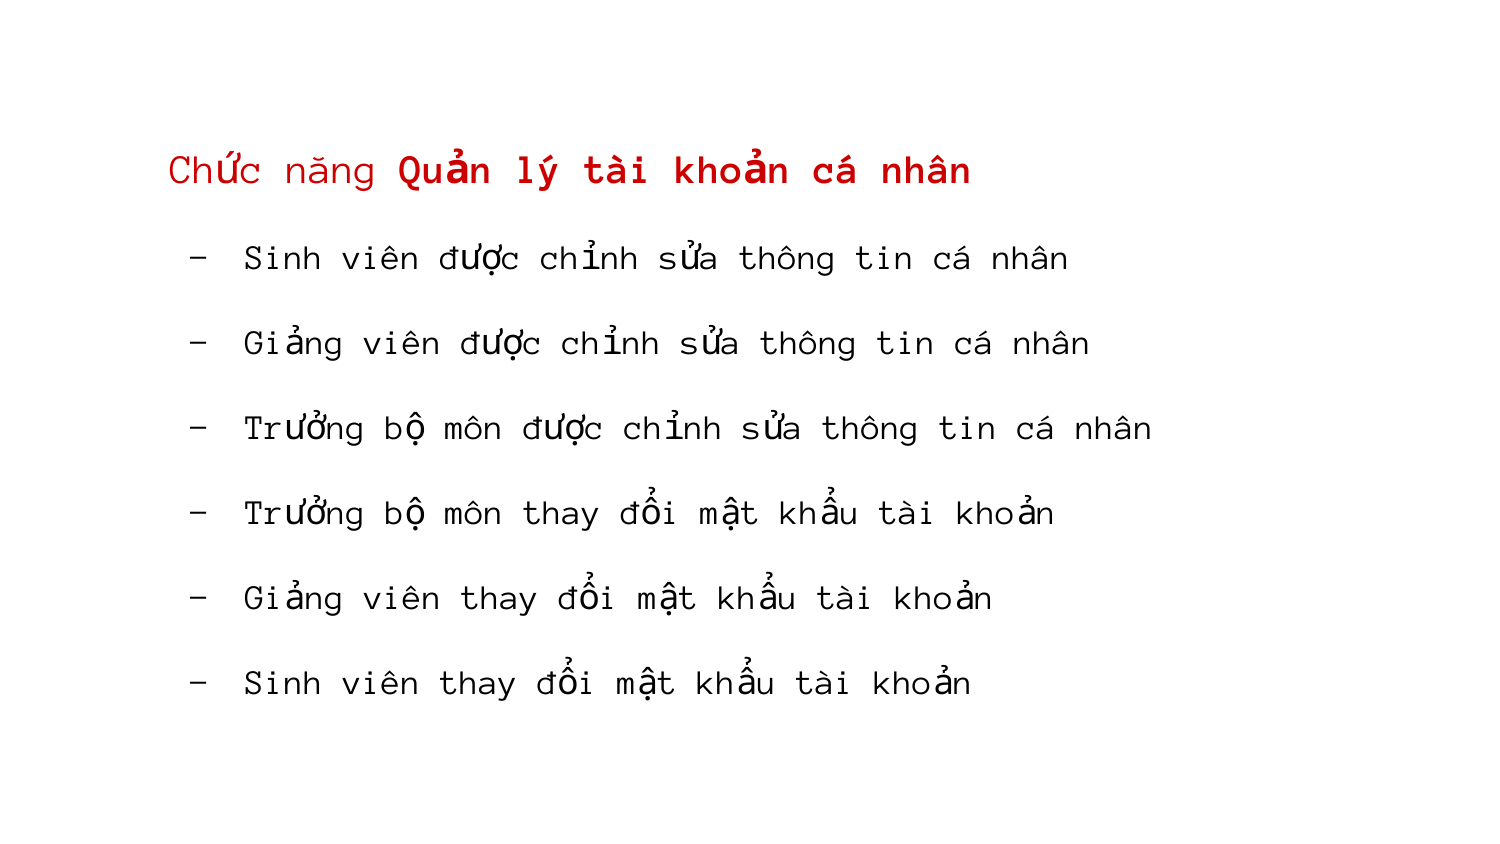

Chức năng Quản lý tài khoản cá nhân

Sinh viên được chỉnh sửa thông tin cá nhân

Giảng viên được chỉnh sửa thông tin cá nhân

Trưởng bộ môn được chỉnh sửa thông tin cá nhân

Trưởng bộ môn thay đổi mật khẩu tài khoản

Giảng viên thay đổi mật khẩu tài khoản

Sinh viên thay đổi mật khẩu tài khoản